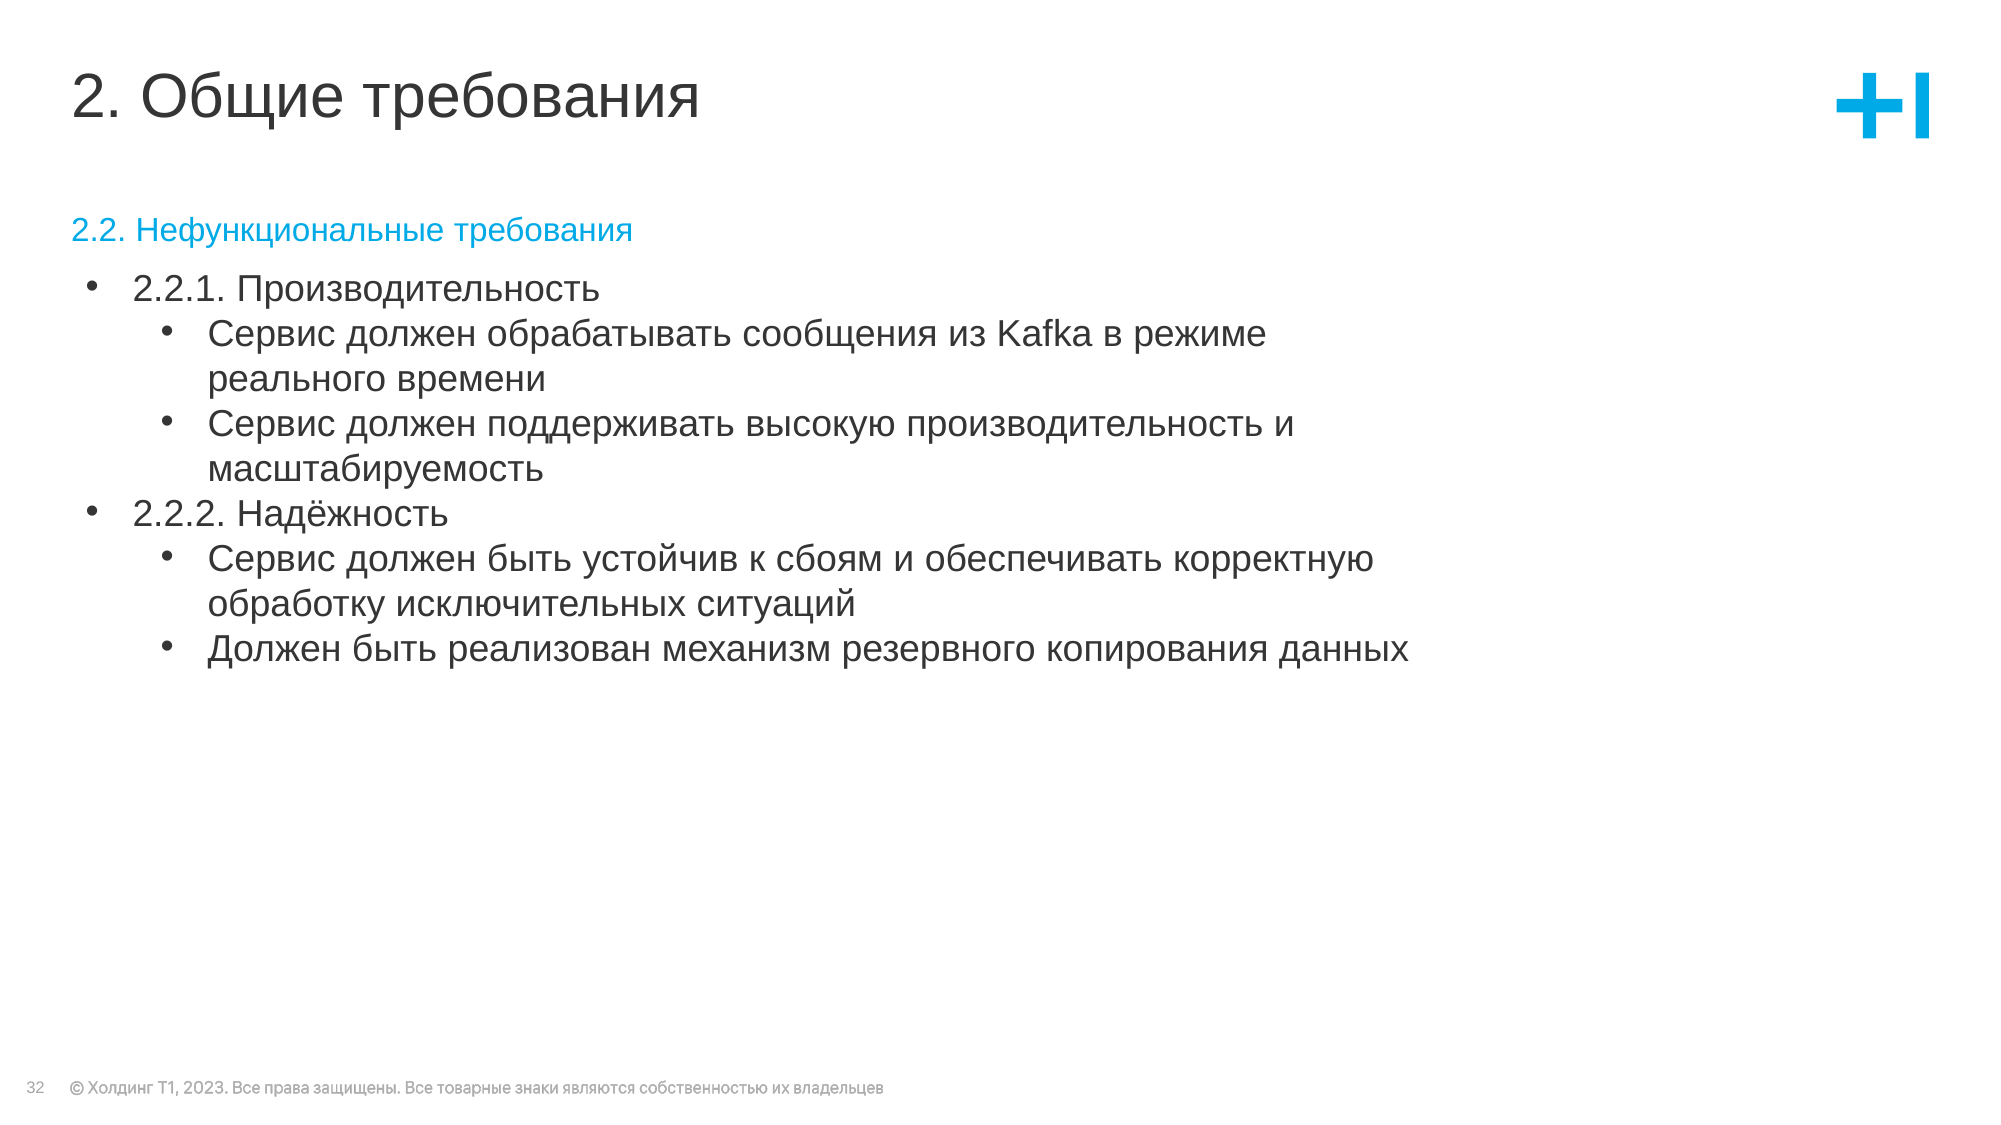

# 2. Общие требования
2.2. Нефункциональные требования
2.2.1. Производительность
Сервис должен обрабатывать сообщения из Kafka в режиме реального времени
Сервис должен поддерживать высокую производительность и масштабируемость
2.2.2. Надёжность
Сервис должен быть устойчив к сбоям и обеспечивать корректную обработку исключительных ситуаций
Должен быть реализован механизм резервного копирования данных